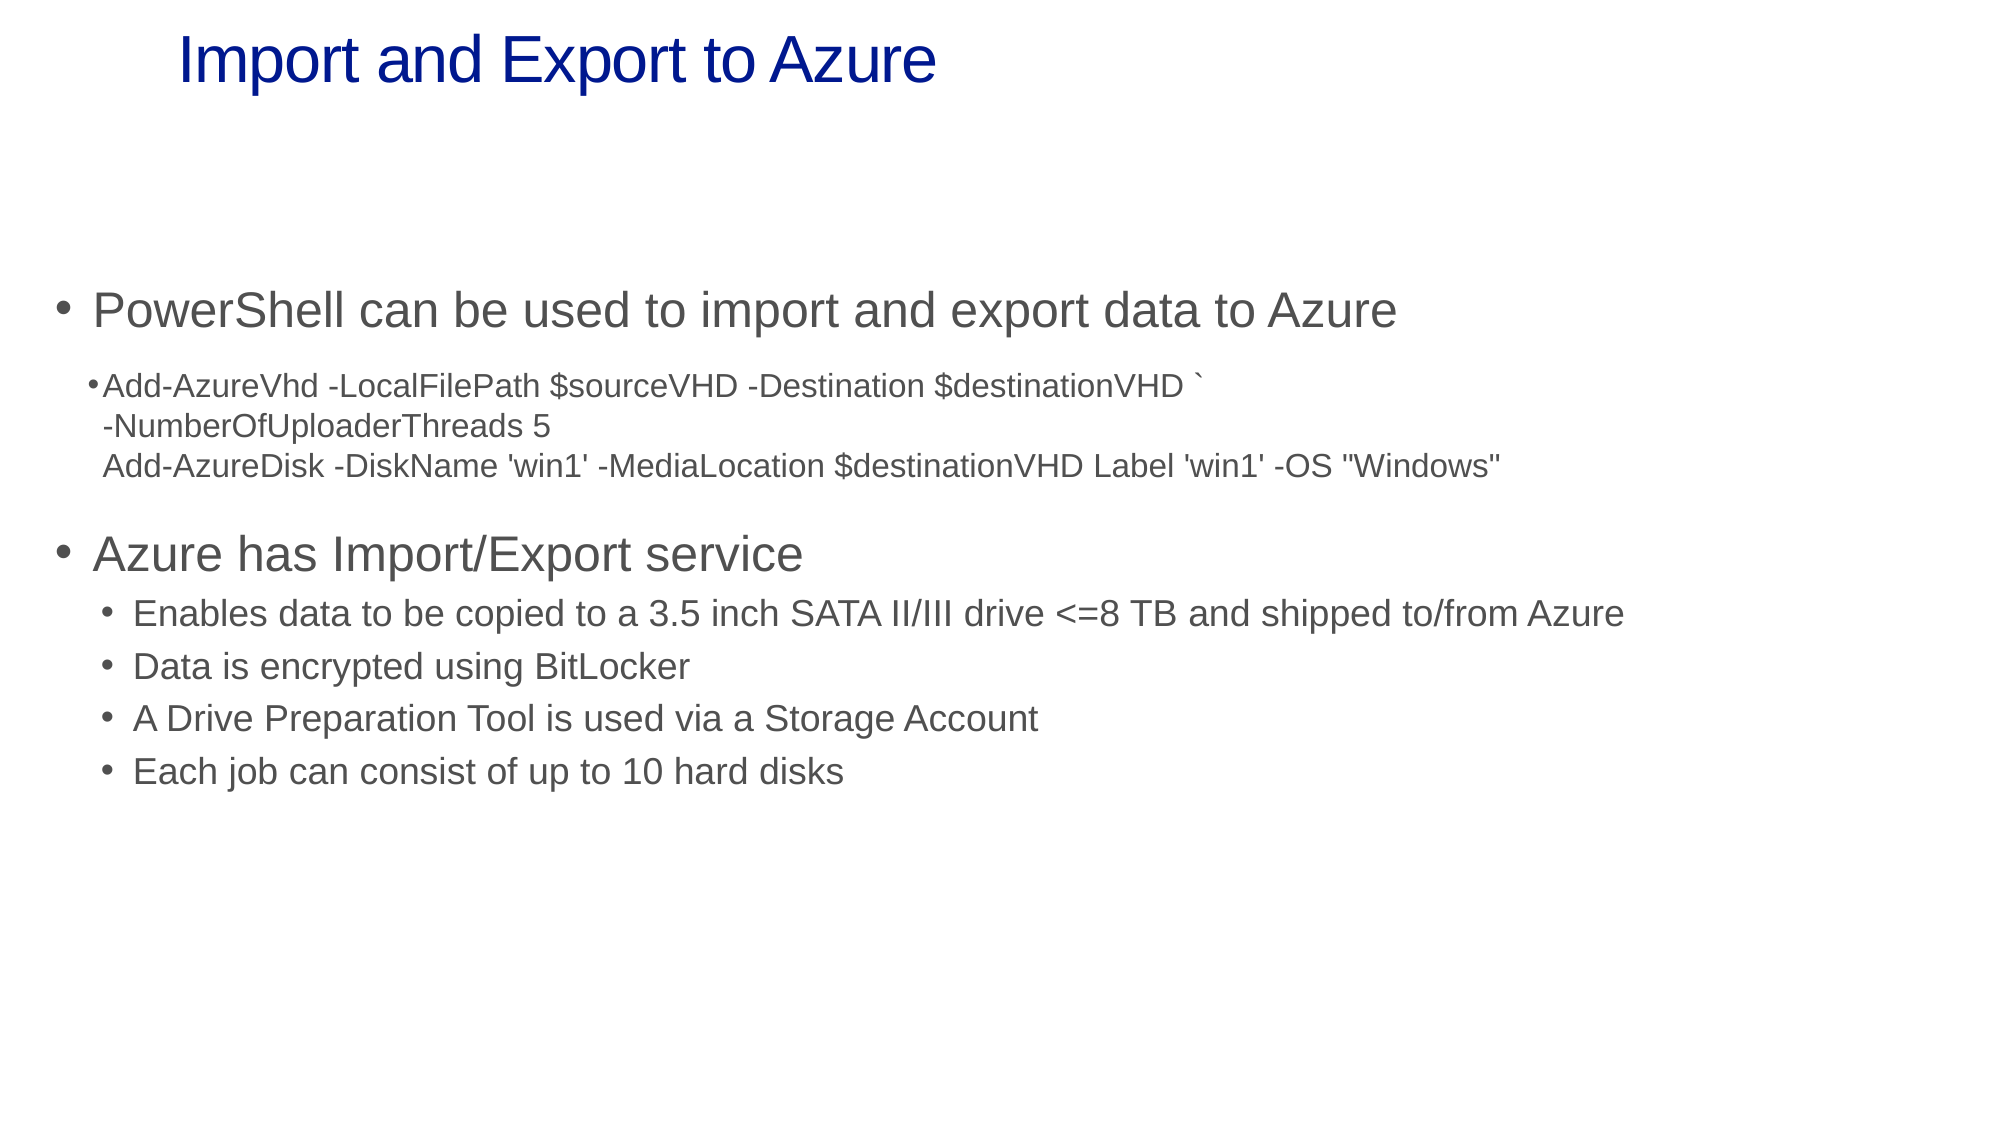

# Import and Export to Azure
PowerShell can be used to import and export data to Azure
Add-AzureVhd -LocalFilePath $sourceVHD -Destination $destinationVHD `
-NumberOfUploaderThreads 5
Add-AzureDisk -DiskName 'win1' -MediaLocation $destinationVHD Label 'win1' -OS "Windows"
Azure has Import/Export service
Enables data to be copied to a 3.5 inch SATA II/III drive <=8 TB and shipped to/from Azure
Data is encrypted using BitLocker
A Drive Preparation Tool is used via a Storage Account
Each job can consist of up to 10 hard disks